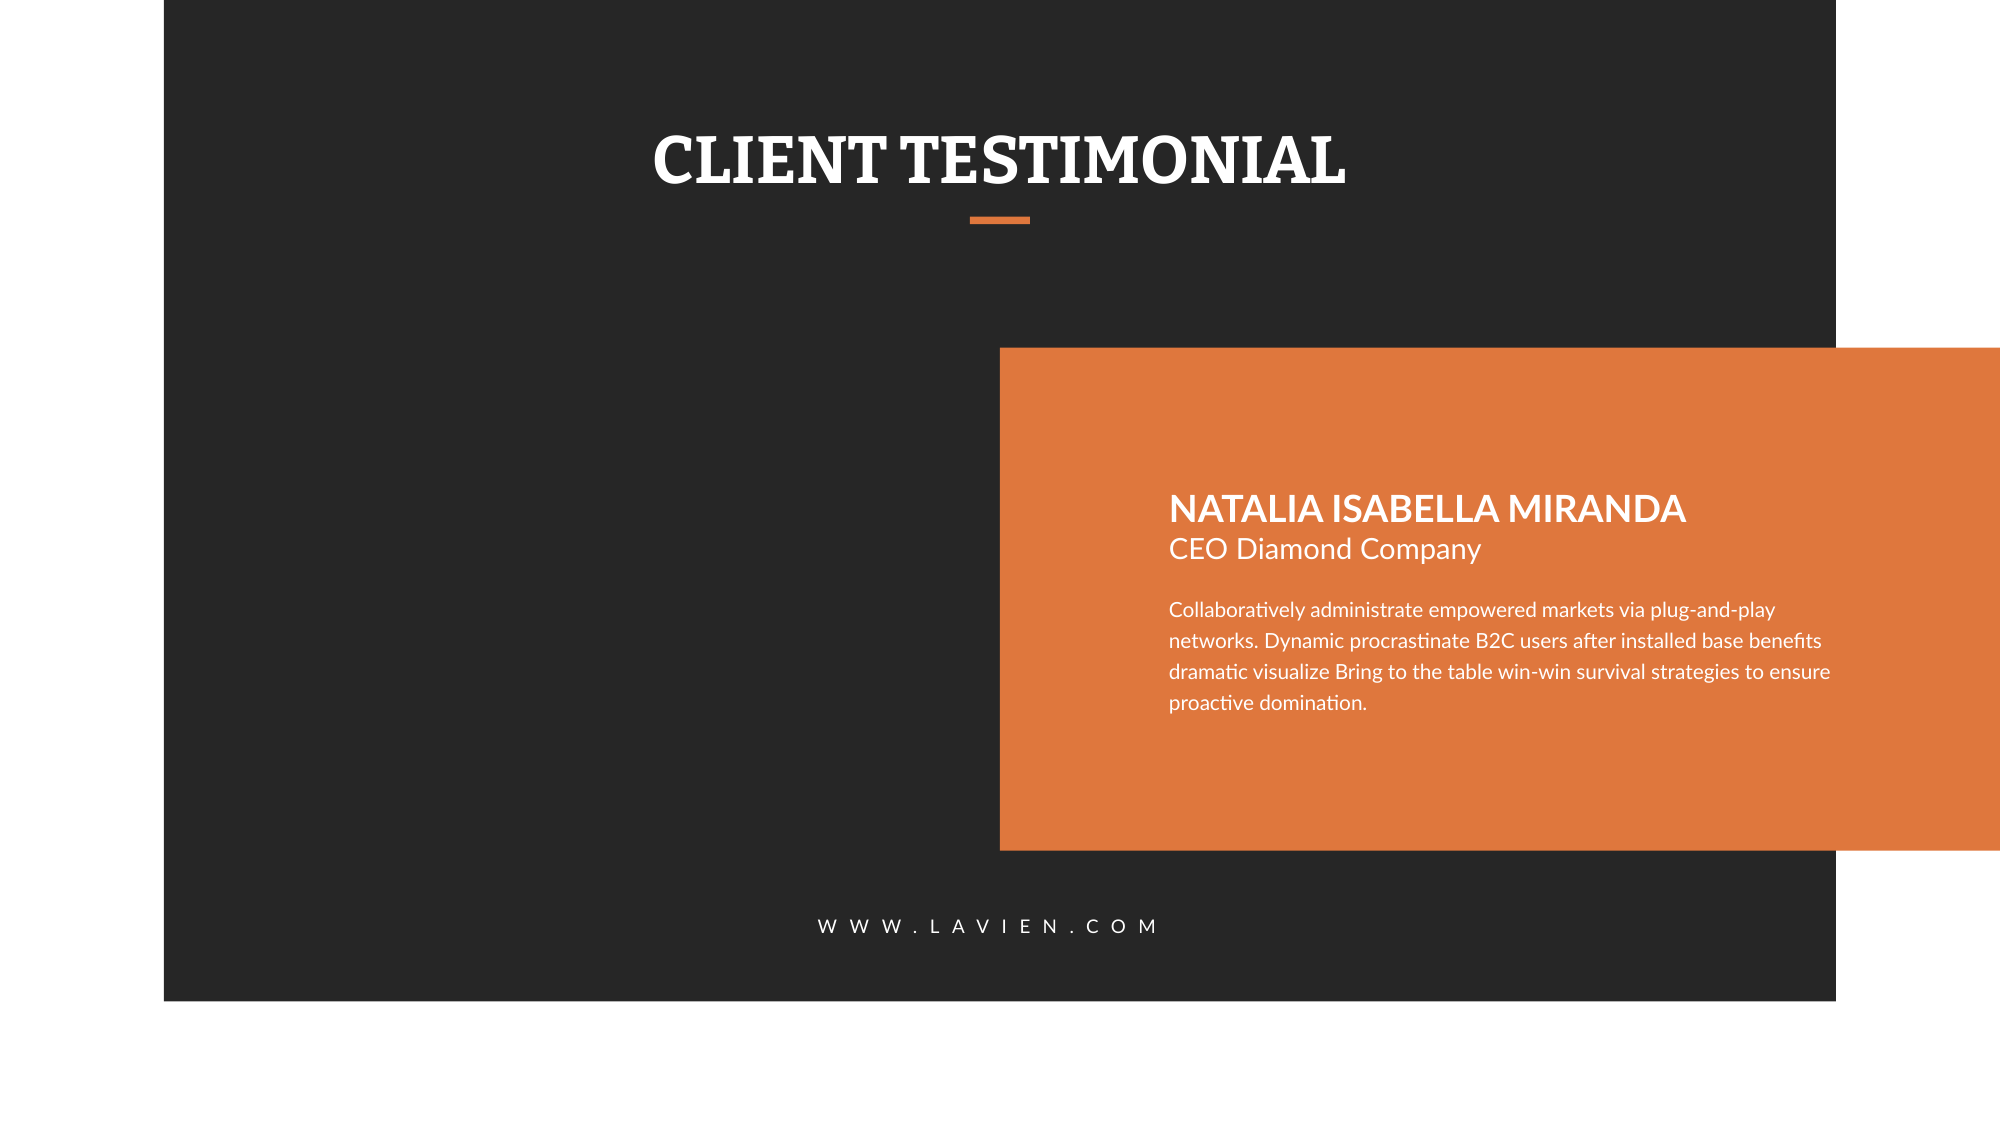

CLIENT TESTIMONIAL

NATALIA ISABELLA MIRANDA
CEO Diamond Company
Collaboratively administrate empowered markets via plug-and-play networks. Dynamic procrastinate B2C users after installed base benefits dramatic visualize Bring to the table win-win survival strategies to ensure proactive domination.
WWW.LAVIEN.COM